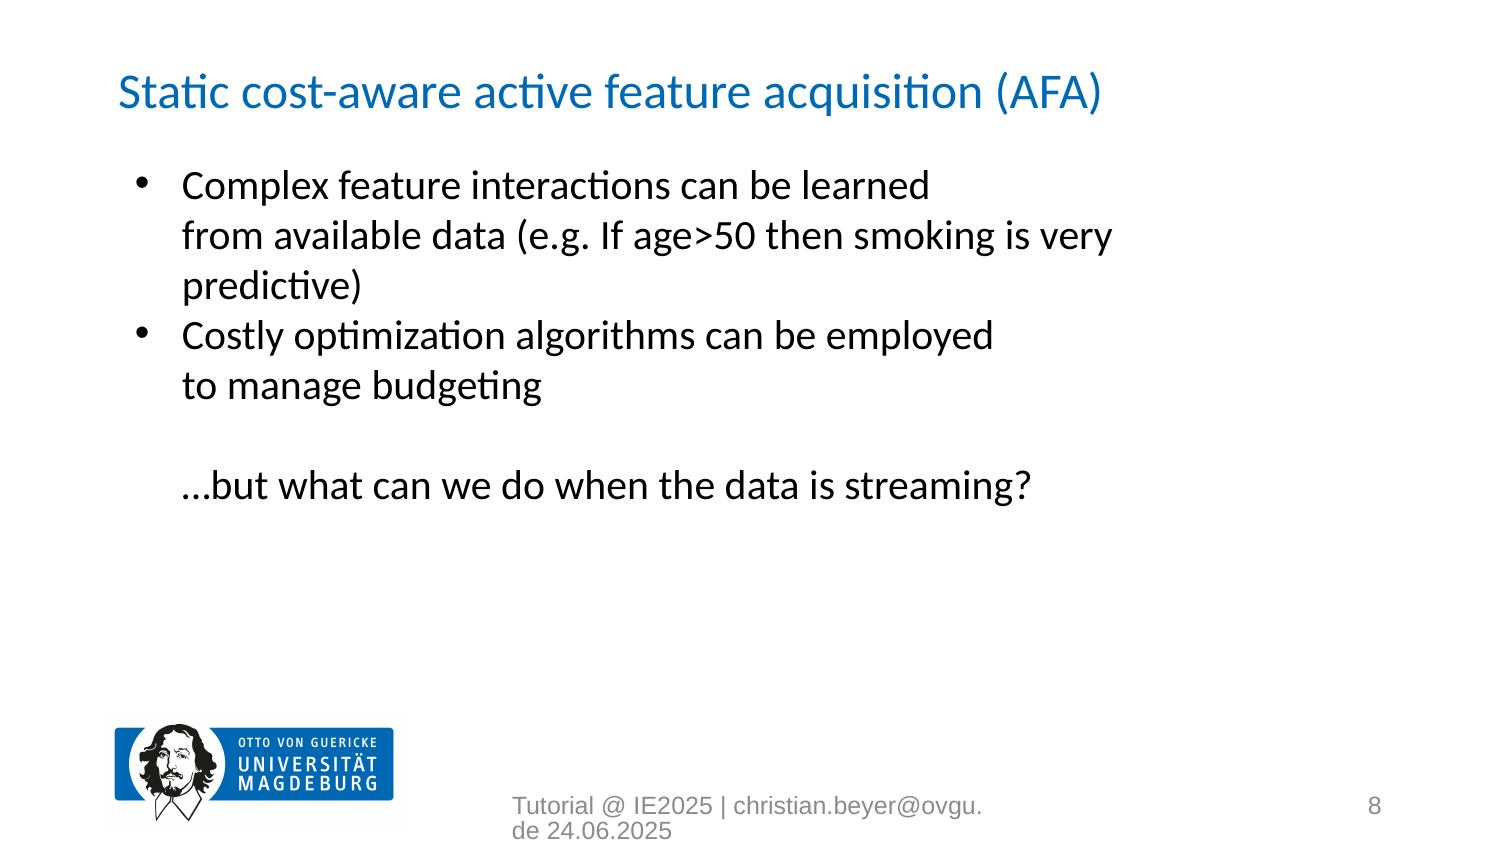

# Static cost-aware active feature acquisition (AFA)
Complex feature interactions can be learned
from available data (e.g. If age>50 then smoking is very predictive)
Costly optimization algorithms can be employed
to manage budgeting
…but what can we do when the data is streaming?

Tutorial @ IE2025 | christian.beyer@ovgu.de 24.06.2025
8